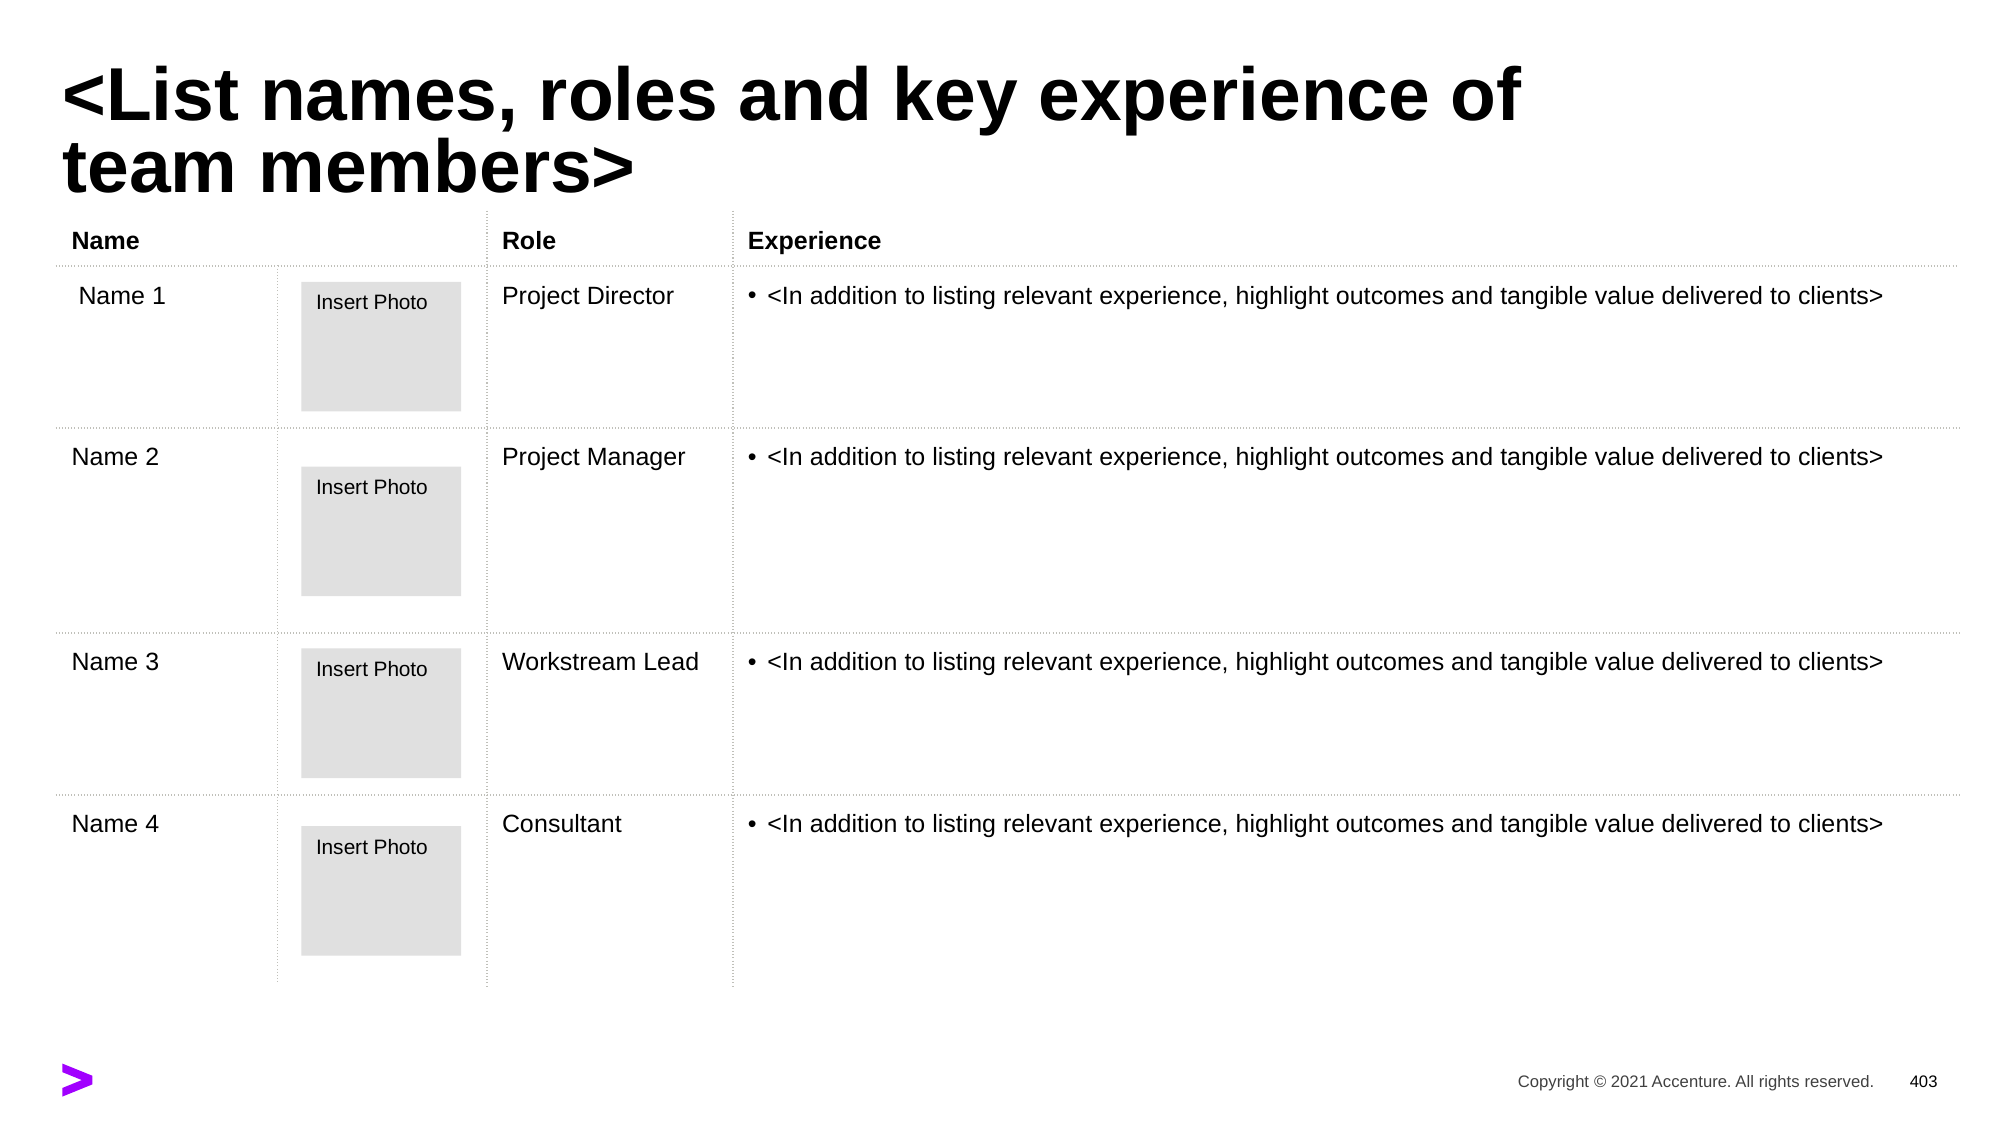

# <List names, roles and key experience of team members>
| Name |  | Role | Experience |
| --- | --- | --- | --- |
| Name 1 |  | Project Director | <In addition to listing relevant experience, highlight outcomes and tangible value delivered to clients> |
| Name 2 |  | Project Manager | <In addition to listing relevant experience, highlight outcomes and tangible value delivered to clients> |
| Name 3 |  | Workstream Lead | <In addition to listing relevant experience, highlight outcomes and tangible value delivered to clients> |
| Name 4 |  | Consultant | <In addition to listing relevant experience, highlight outcomes and tangible value delivered to clients> |
Insert Photo
Insert Photo
Insert Photo
Insert Photo
Copyright © 2021 Accenture. All rights reserved.
403